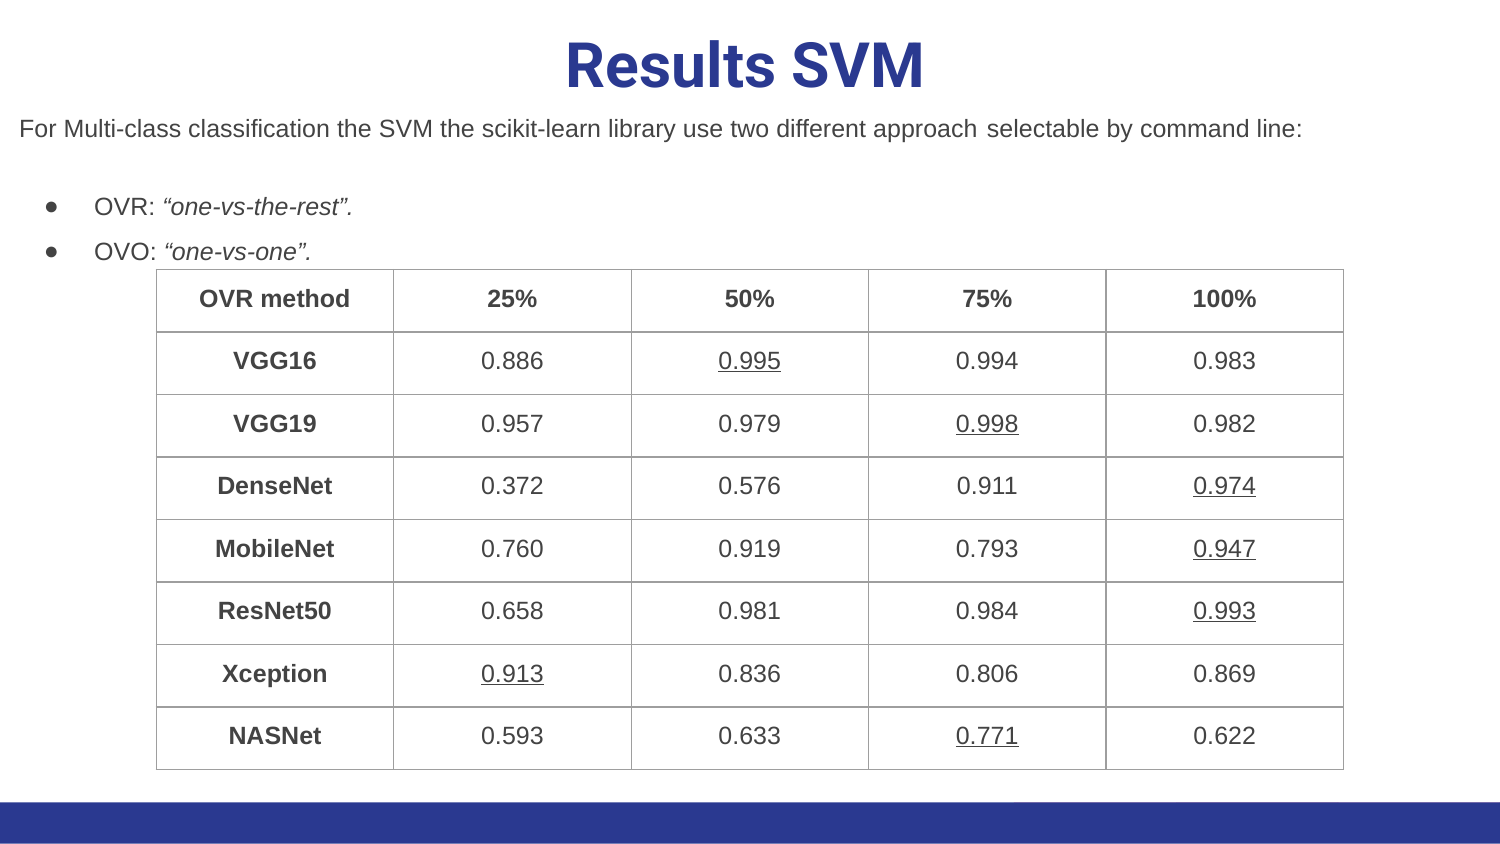

# Results SVM
For Multi-class classification the SVM the scikit-learn library use two different approach selectable by command line:
OVR: “one-vs-the-rest”.
OVO: “one-vs-one”.

| OVR method | 25% | 50% | 75% | 100% |
| --- | --- | --- | --- | --- |
| VGG16 | 0.886 | 0.995 | 0.994 | 0.983 |
| VGG19 | 0.957 | 0.979 | 0.998 | 0.982 |
| DenseNet | 0.372 | 0.576 | 0.911 | 0.974 |
| MobileNet | 0.760 | 0.919 | 0.793 | 0.947 |
| ResNet50 | 0.658 | 0.981 | 0.984 | 0.993 |
| Xception | 0.913 | 0.836 | 0.806 | 0.869 |
| NASNet | 0.593 | 0.633 | 0.771 | 0.622 |